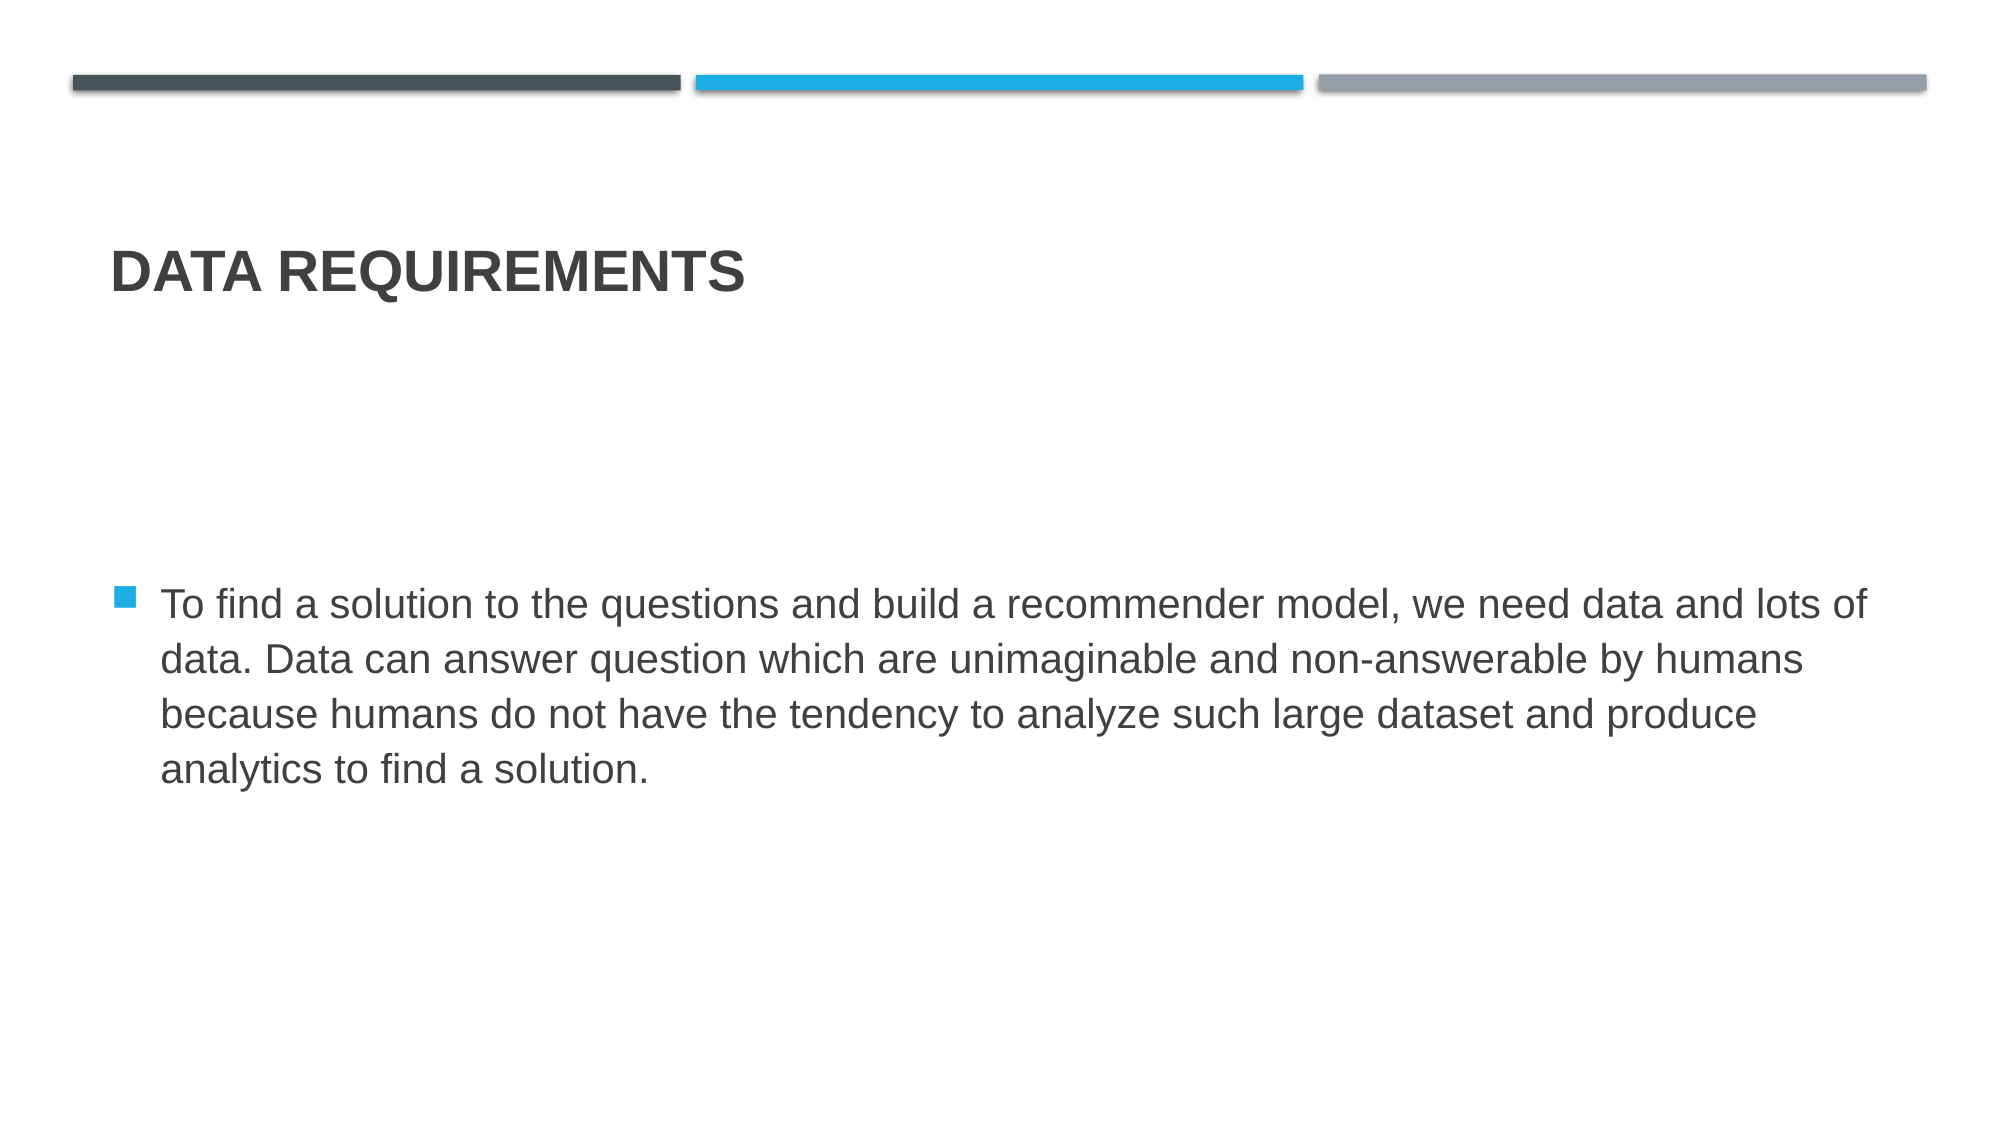

# DATA REQUIREMENTS
To find a solution to the questions and build a recommender model, we need data and lots of data. Data can answer question which are unimaginable and non-answerable by humans because humans do not have the tendency to analyze such large dataset and produce analytics to find a solution.